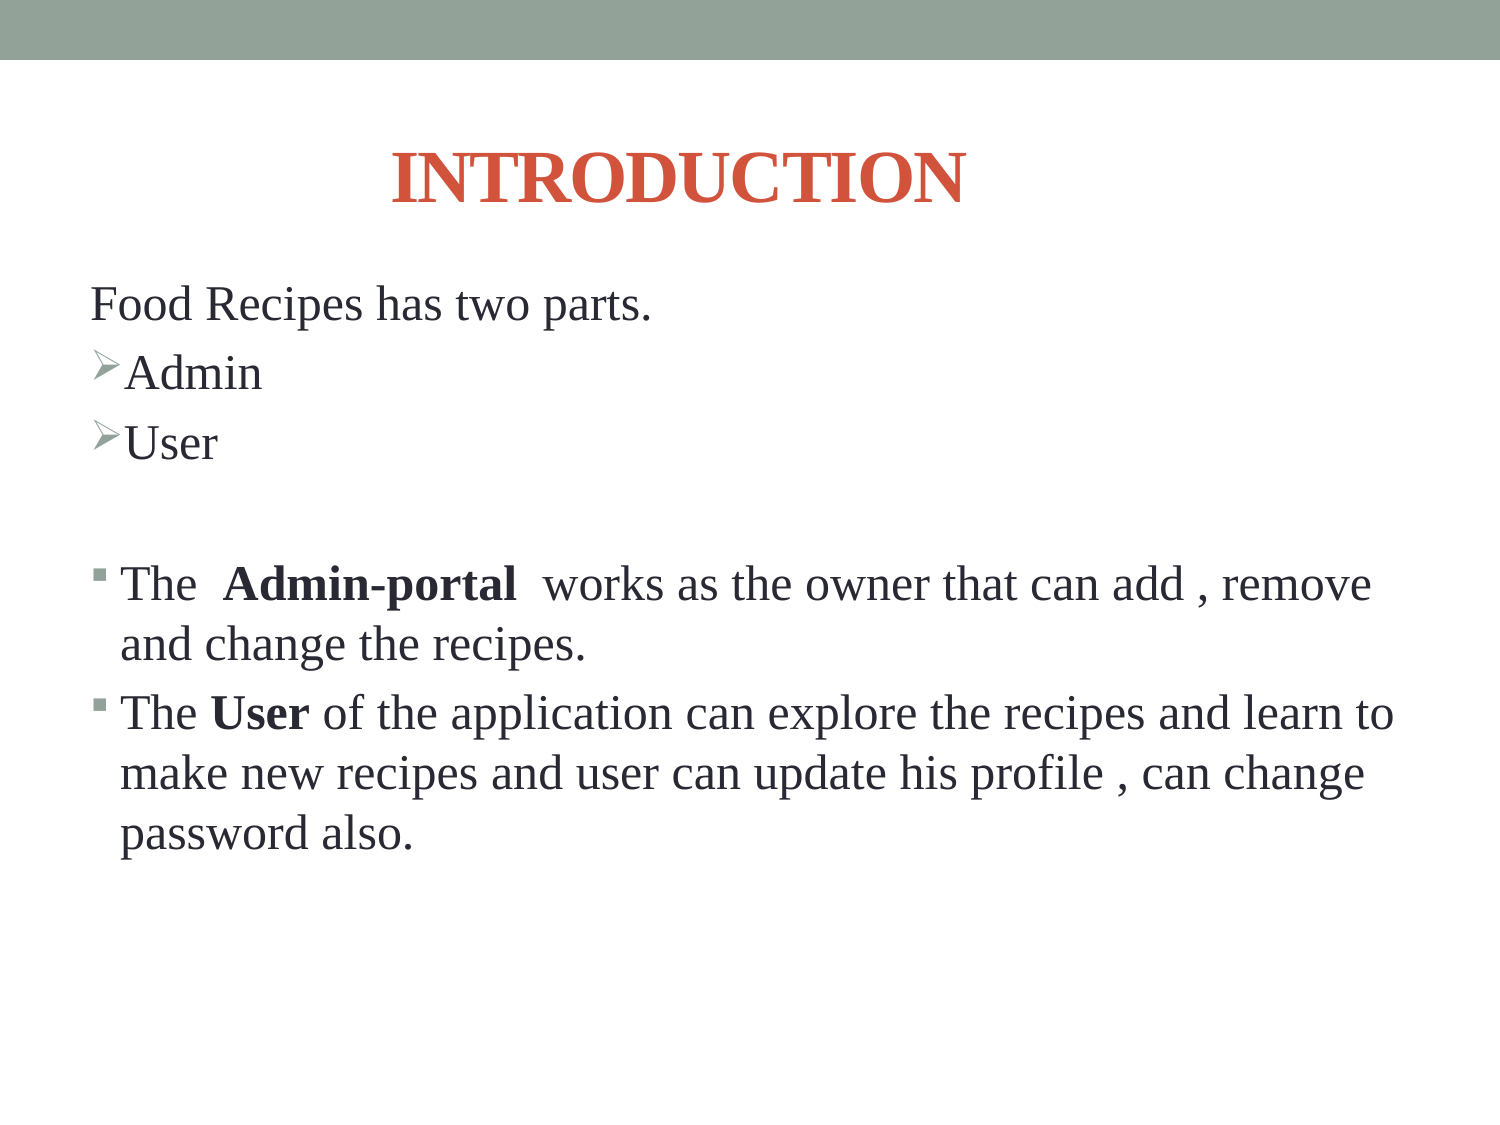

# INTRODUCTION
Food Recipes has two parts.
Admin
User

The  Admin-portal  works as the owner that can add , remove and change the recipes.
The User of the application can explore the recipes and learn to make new recipes and user can update his profile , can change password also.